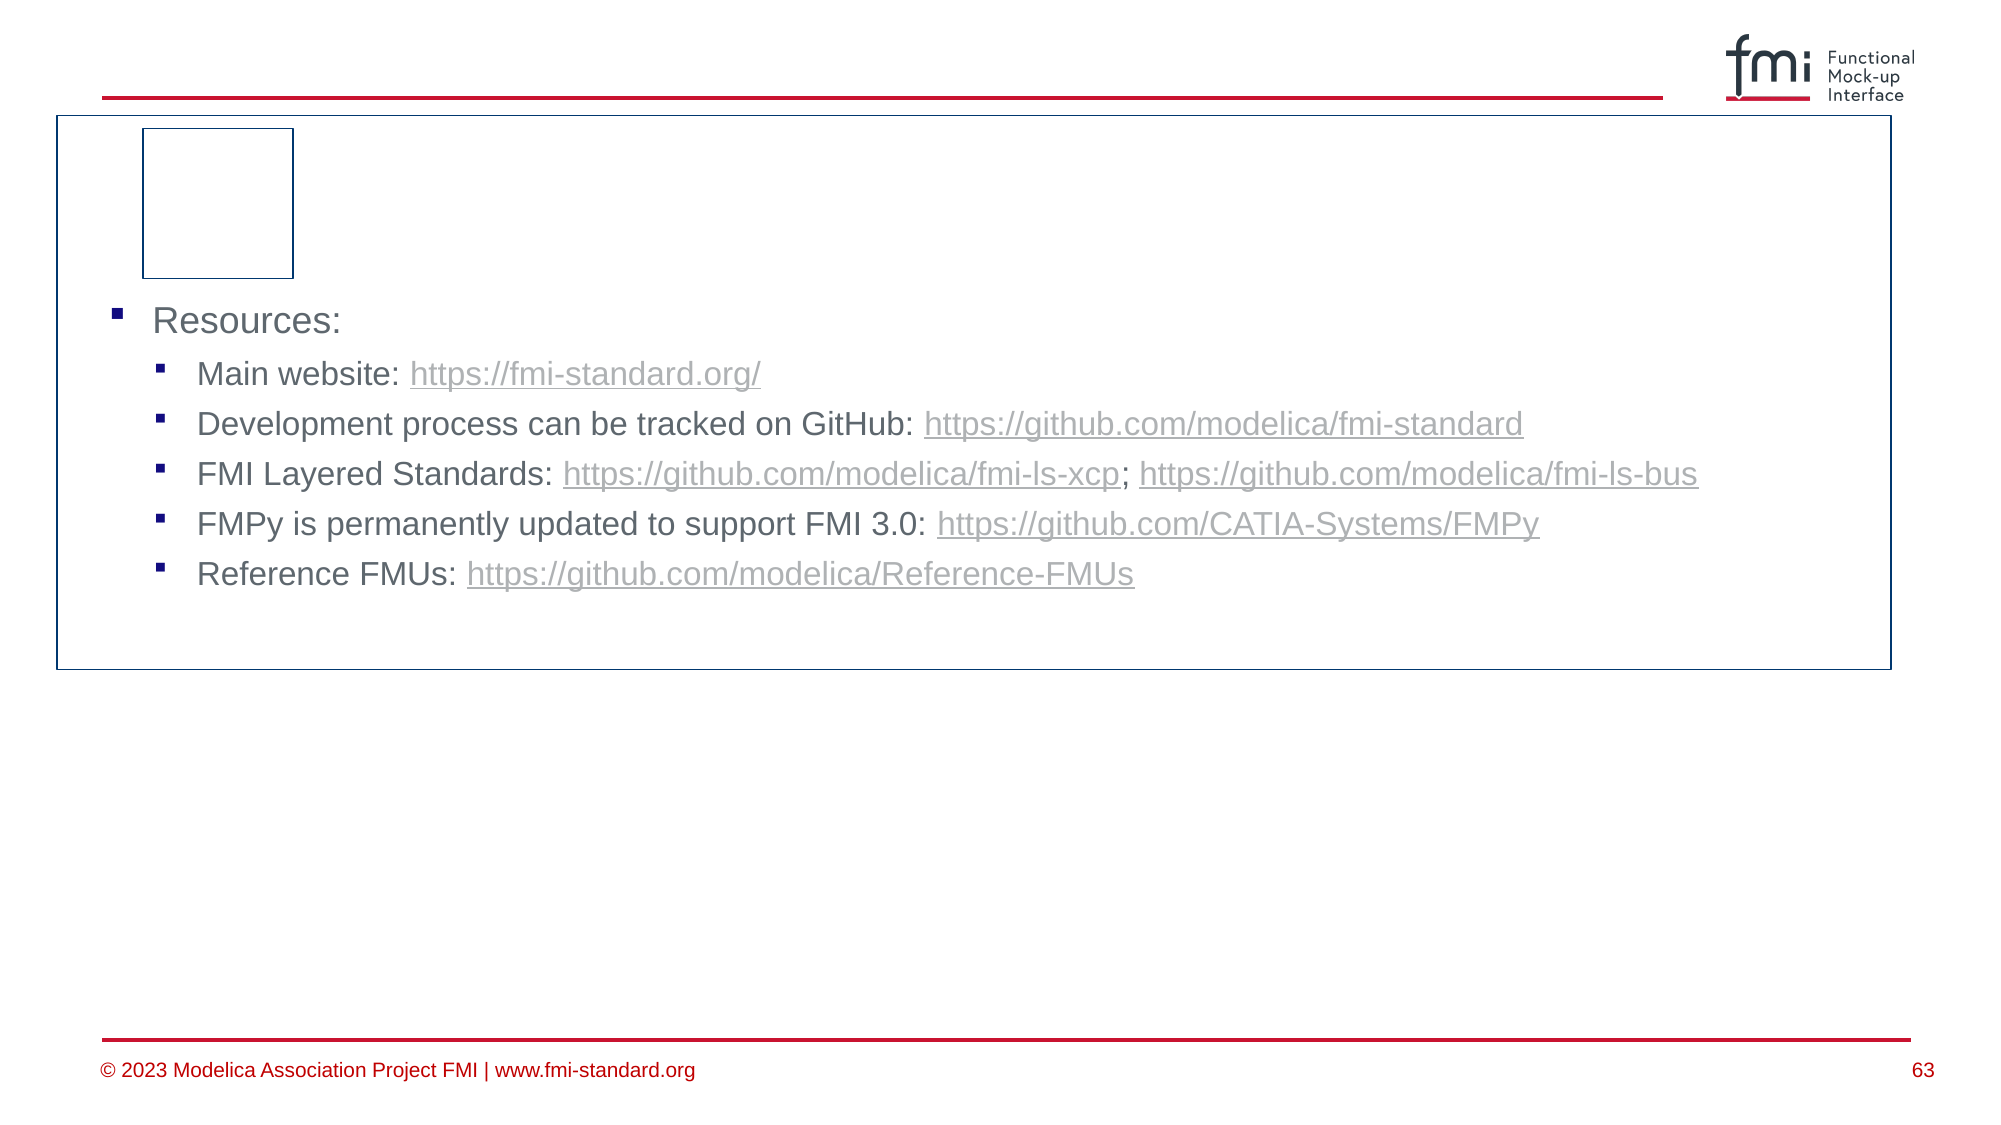

#

Resources:
Main website: https://fmi-standard.org/
Development process can be tracked on GitHub: https://github.com/modelica/fmi-standard
FMI Layered Standards: https://github.com/modelica/fmi-ls-xcp; https://github.com/modelica/fmi-ls-bus
FMPy is permanently updated to support FMI 3.0: https://github.com/CATIA-Systems/FMPy
Reference FMUs: https://github.com/modelica/Reference-FMUs